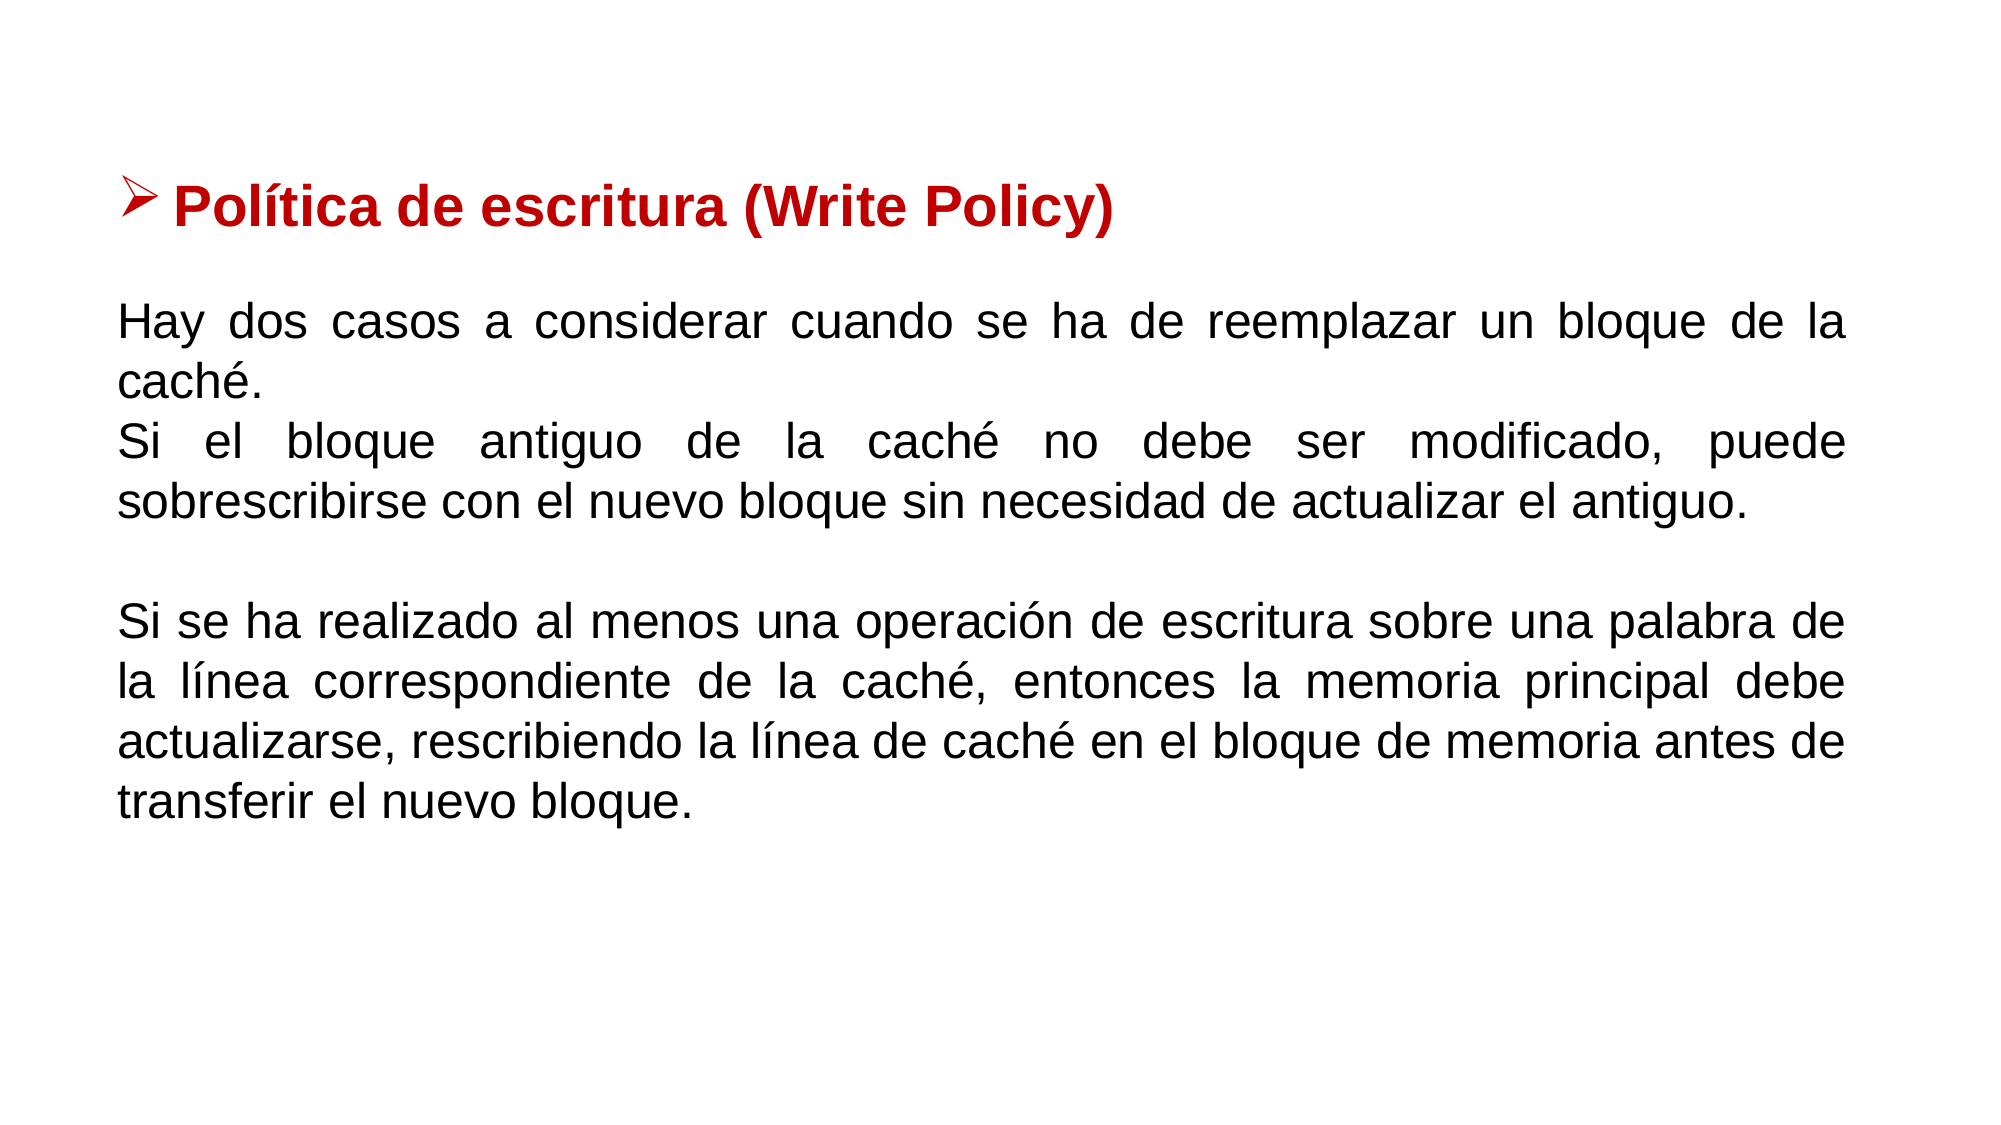

Política de escritura (Write Policy)

Hay dos casos a considerar cuando se ha de reemplazar un bloque de la caché.
Si el bloque antiguo de la caché no debe ser modificado, puede sobrescribirse con el nuevo bloque sin necesidad de actualizar el antiguo.

Si se ha realizado al menos una operación de escritura sobre una palabra de la línea correspondiente de la caché, entonces la memoria principal debe actualizarse, rescribiendo la línea de caché en el bloque de memoria antes de transferir el nuevo bloque.